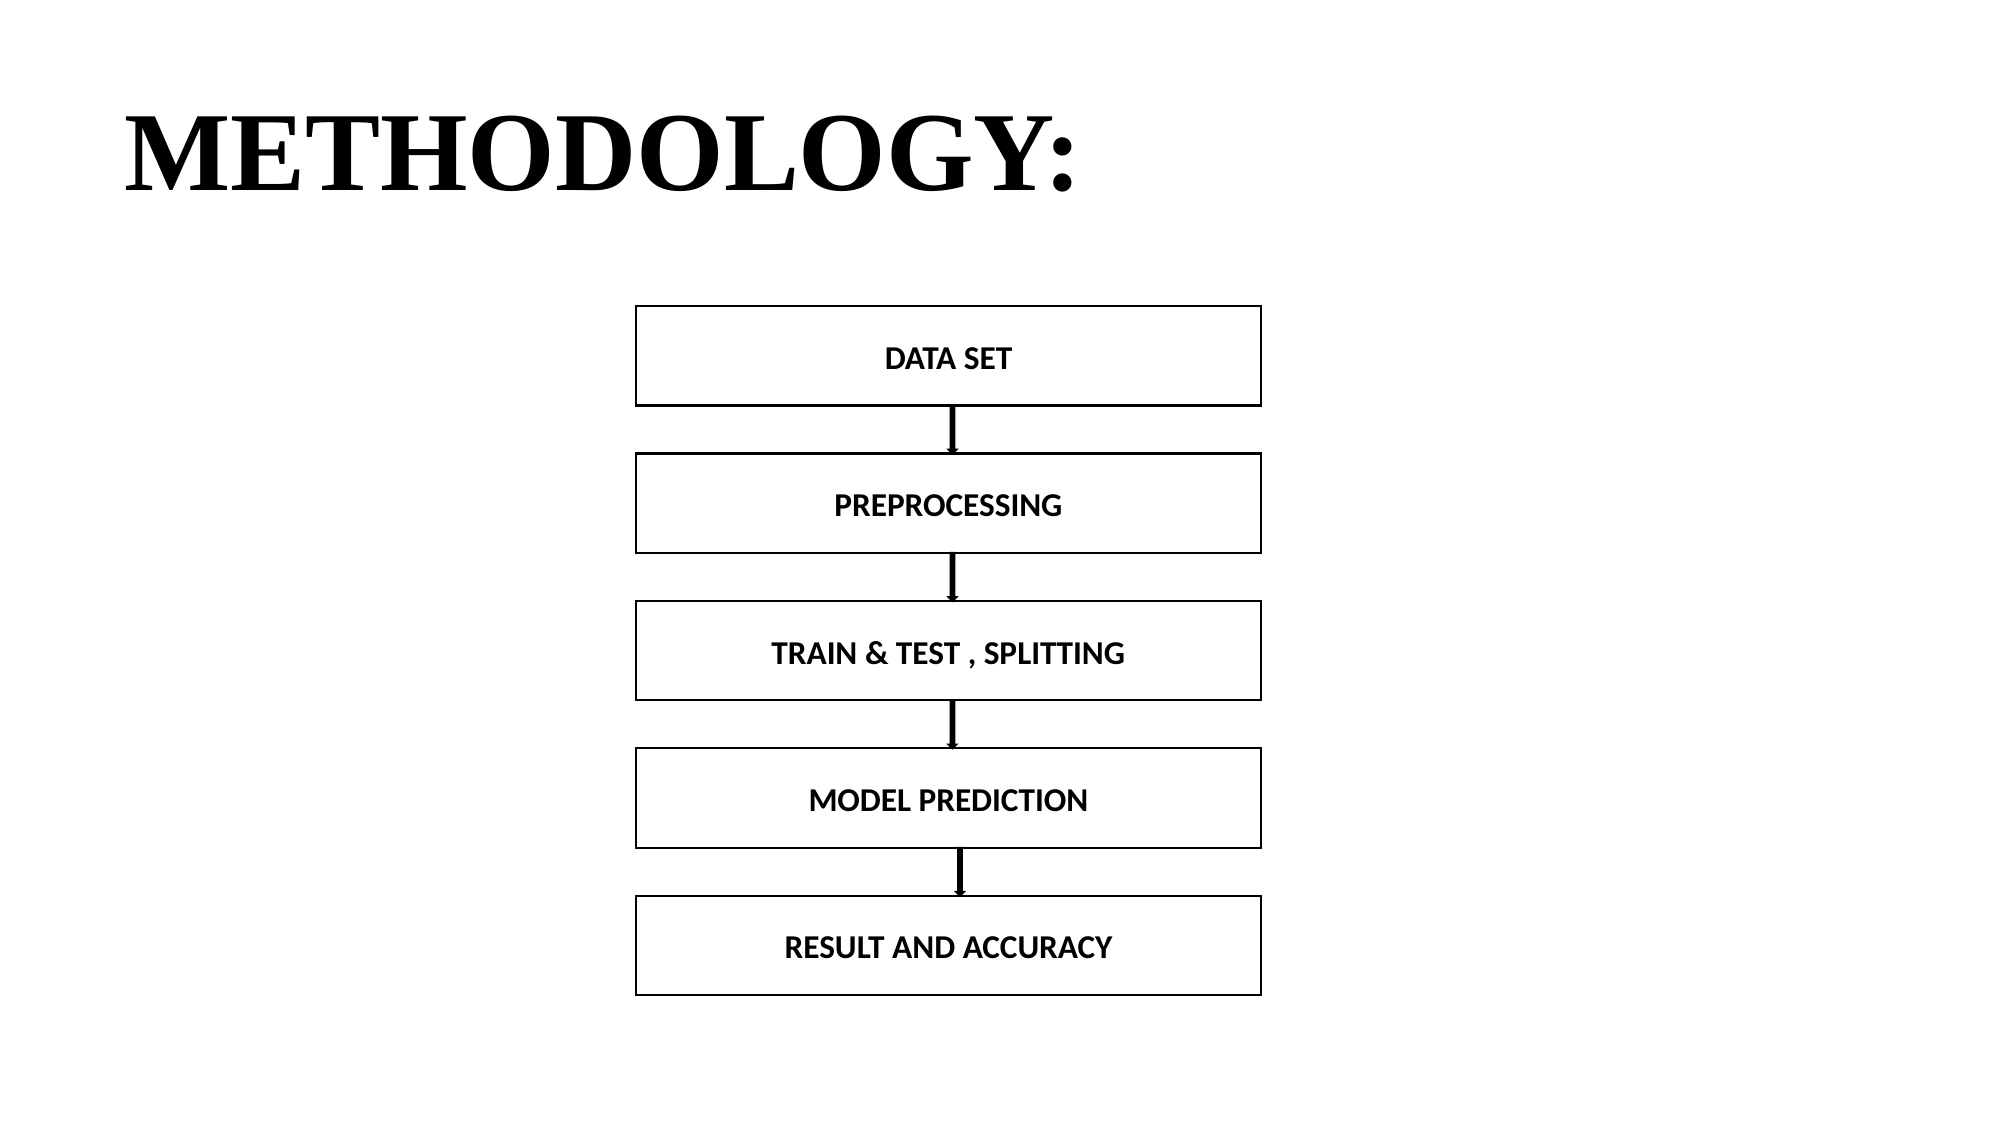

#
METHODOLOGY:
DATA SET

PREPROCESSING

TRAIN & TEST , SPLITTING

MODEL PREDICTION

RESULT AND ACCURACY